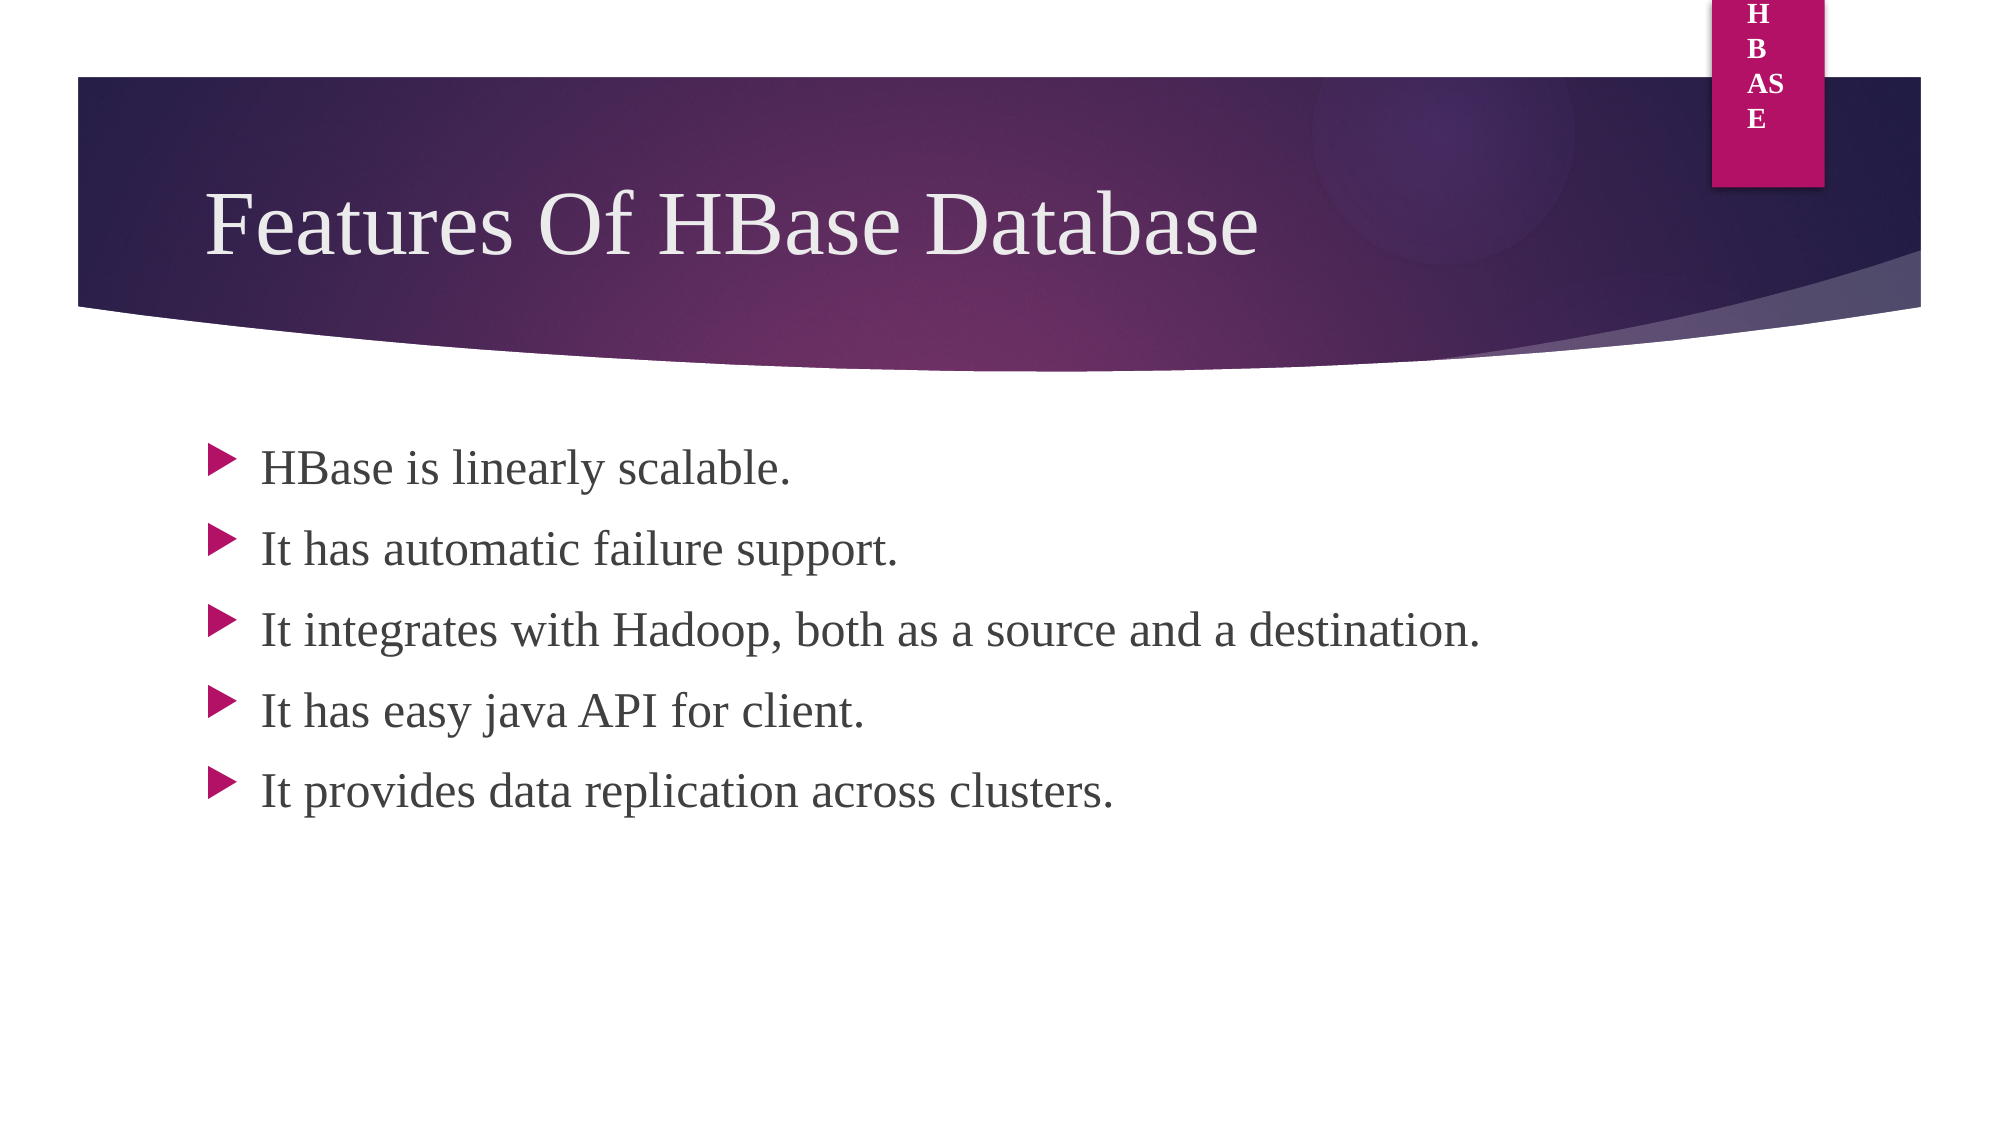

HBASE
# Features Of HBase Database
HBase is linearly scalable.
It has automatic failure support.
It integrates with Hadoop, both as a source and a destination.
It has easy java API for client.
It provides data replication across clusters.